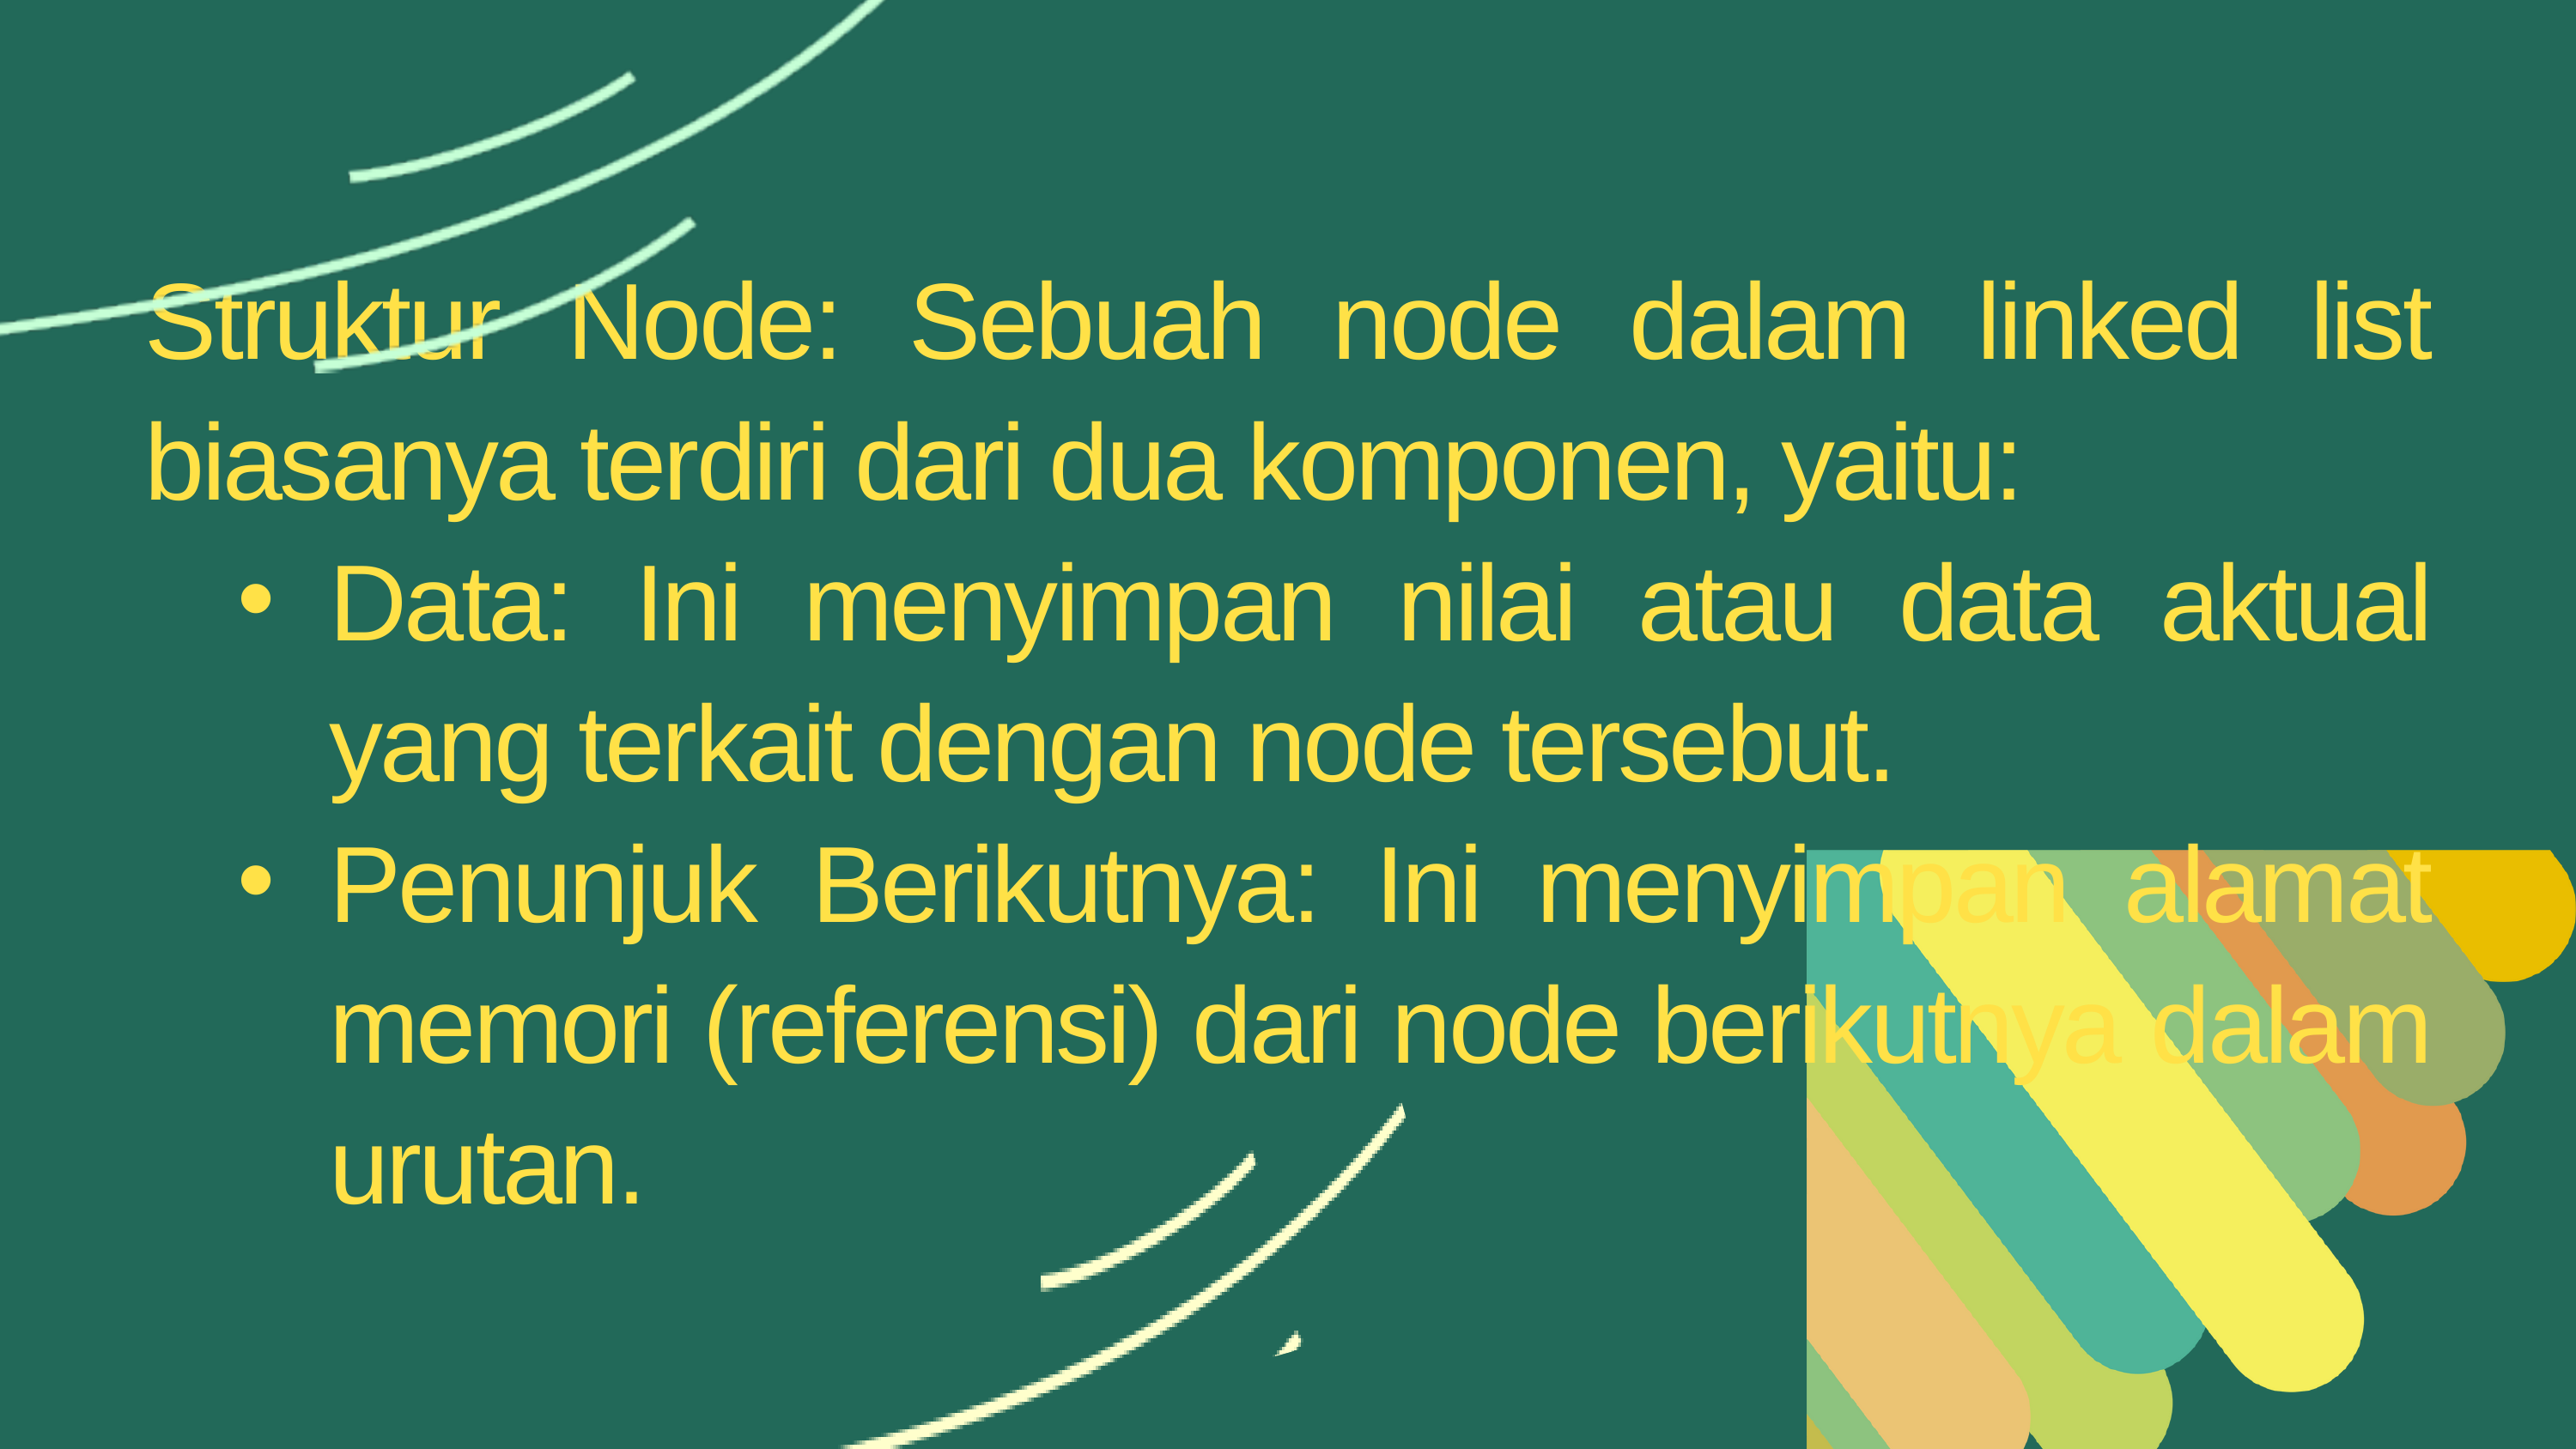

Struktur Node: Sebuah node dalam linked list biasanya terdiri dari dua komponen, yaitu:
Data: Ini menyimpan nilai atau data aktual yang terkait dengan node tersebut.
Penunjuk Berikutnya: Ini menyimpan alamat memori (referensi) dari node berikutnya dalam urutan.